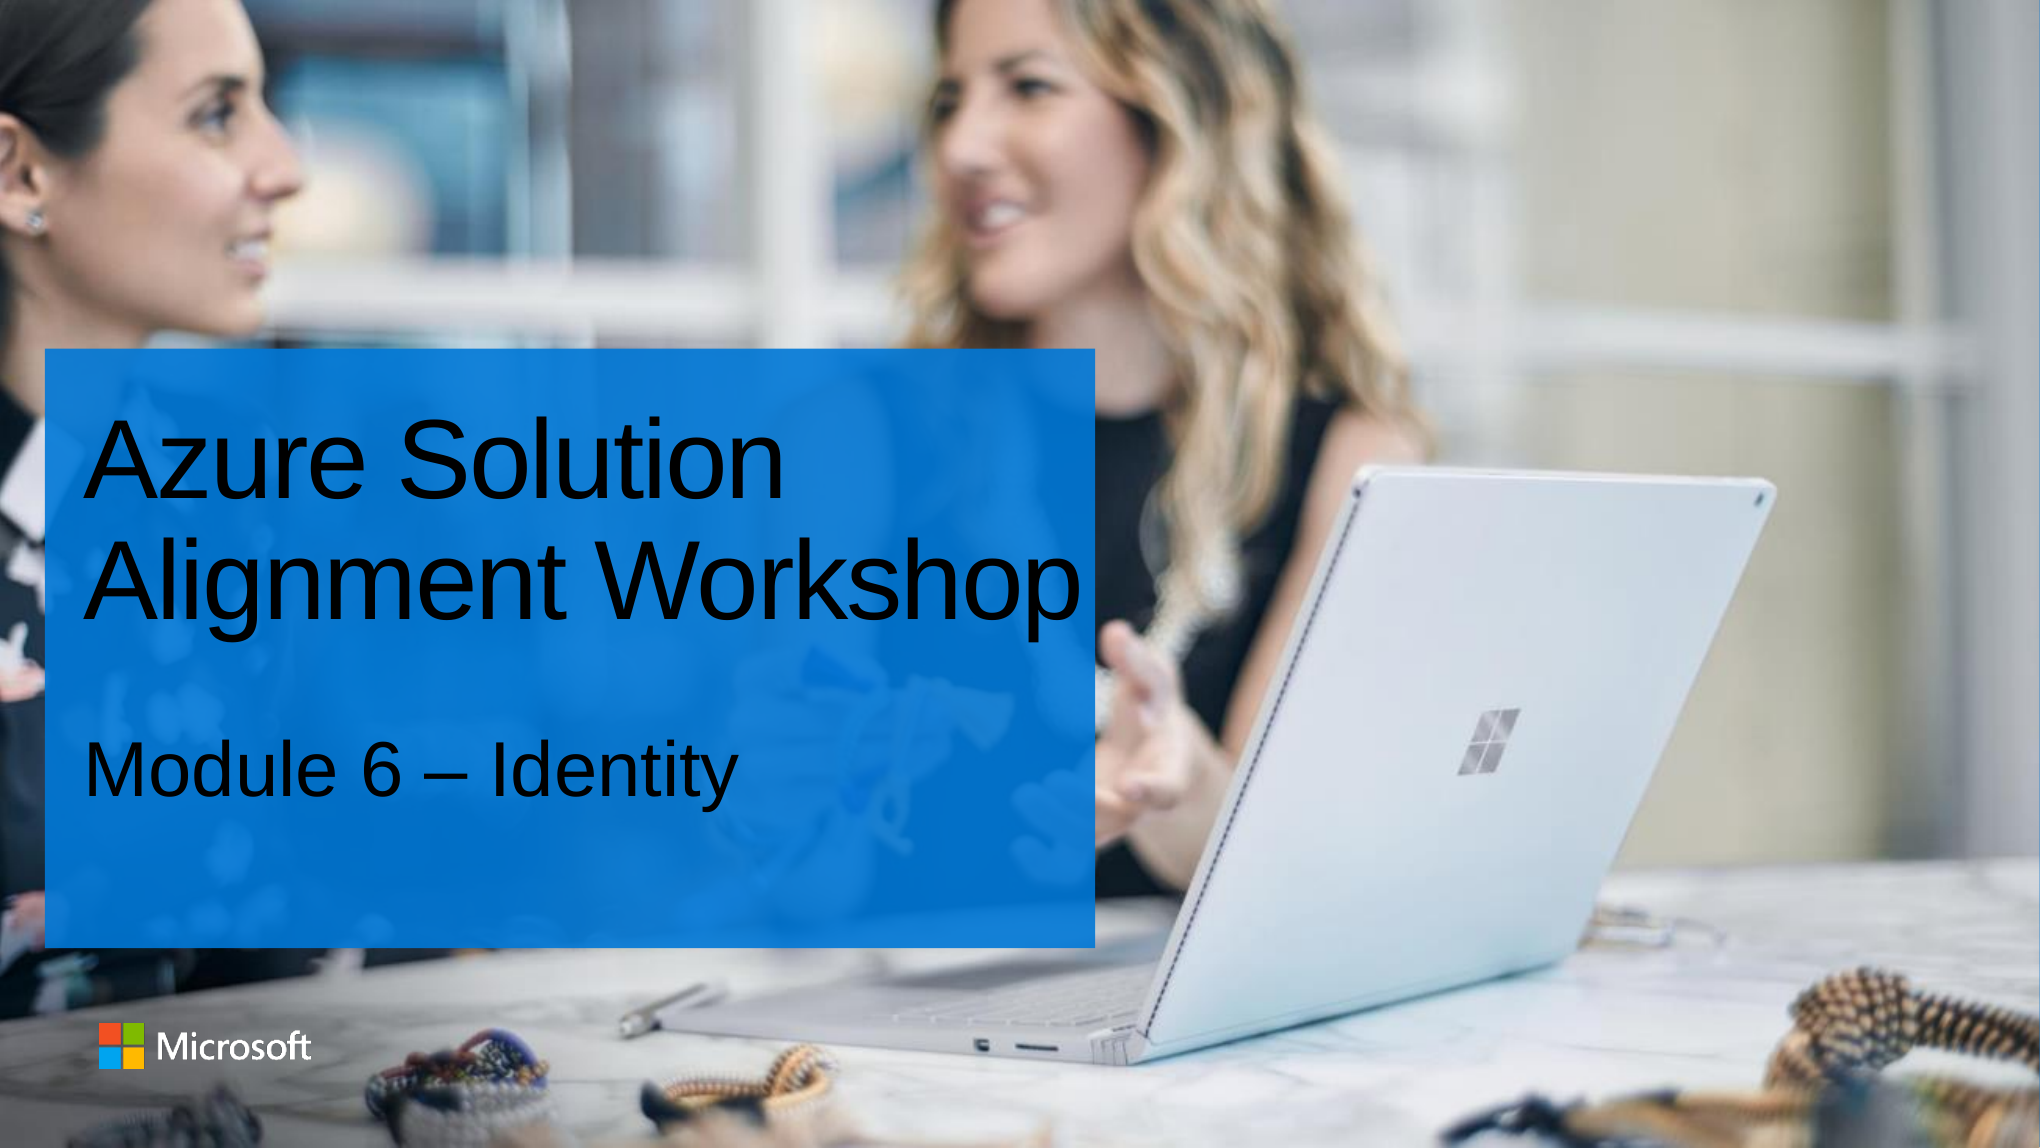

# Azure Solution Alignment Workshop
Module 6 – Identity